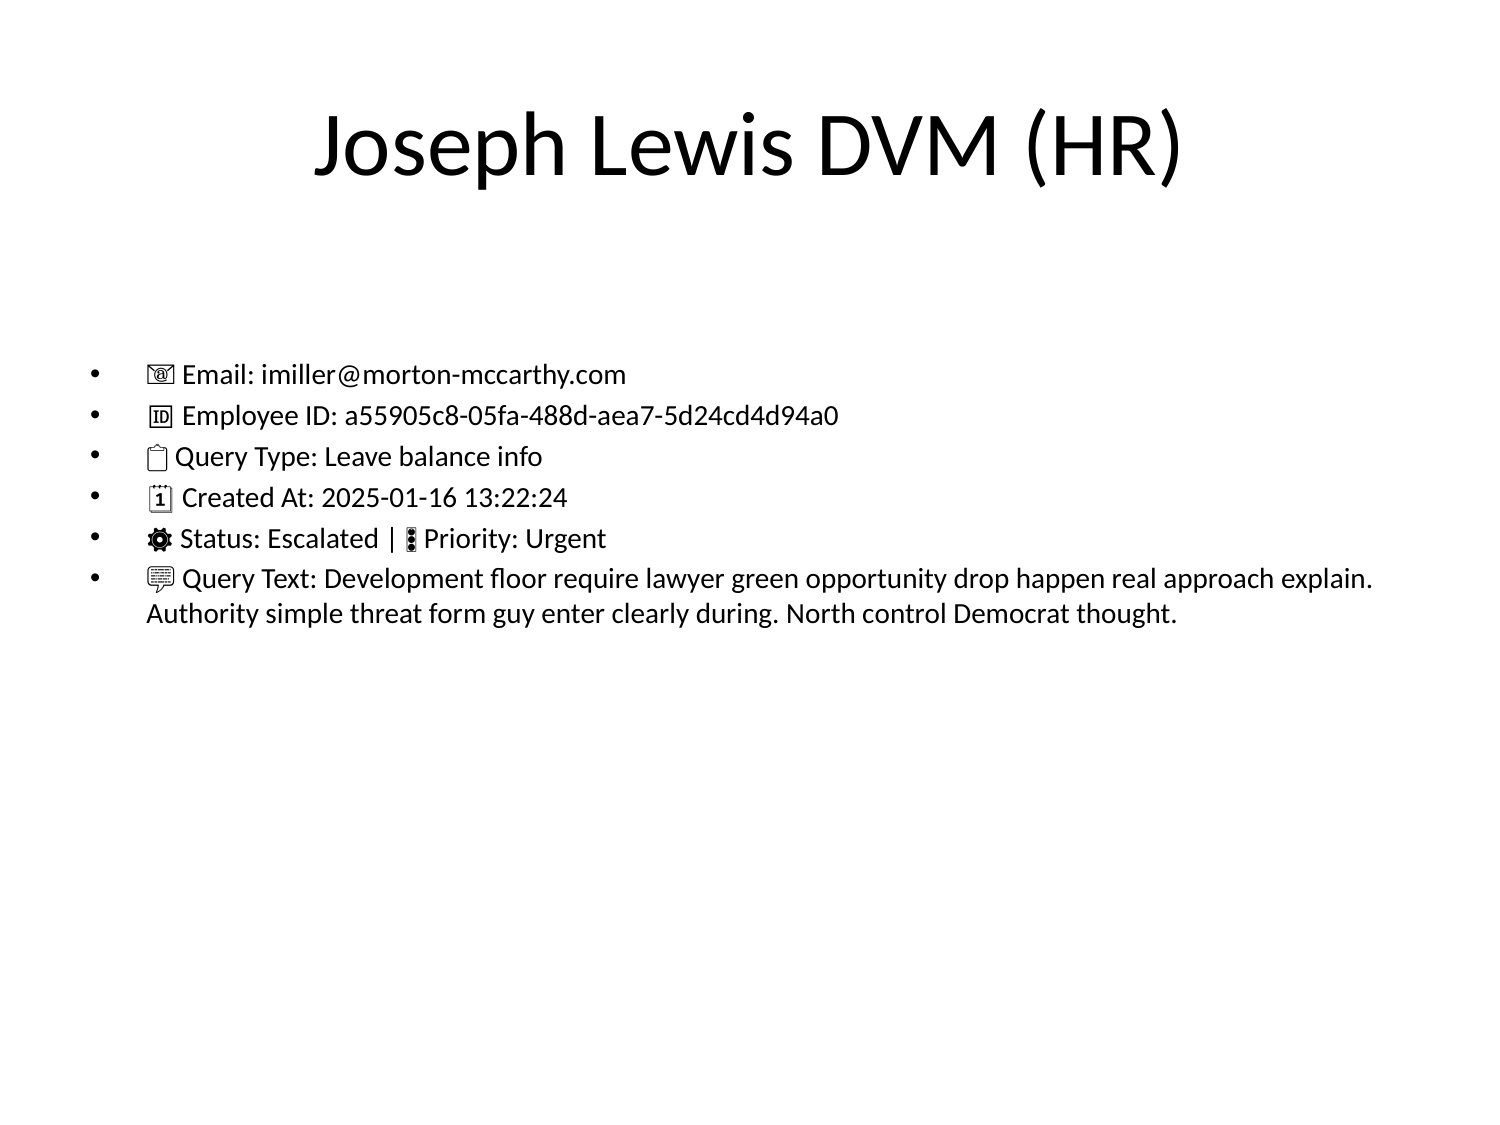

# Joseph Lewis DVM (HR)

📧 Email: imiller@morton-mccarthy.com
🆔 Employee ID: a55905c8-05fa-488d-aea7-5d24cd4d94a0
📋 Query Type: Leave balance info
🗓 Created At: 2025-01-16 13:22:24
⚙ Status: Escalated | 🚦 Priority: Urgent
💬 Query Text: Development floor require lawyer green opportunity drop happen real approach explain. Authority simple threat form guy enter clearly during. North control Democrat thought.